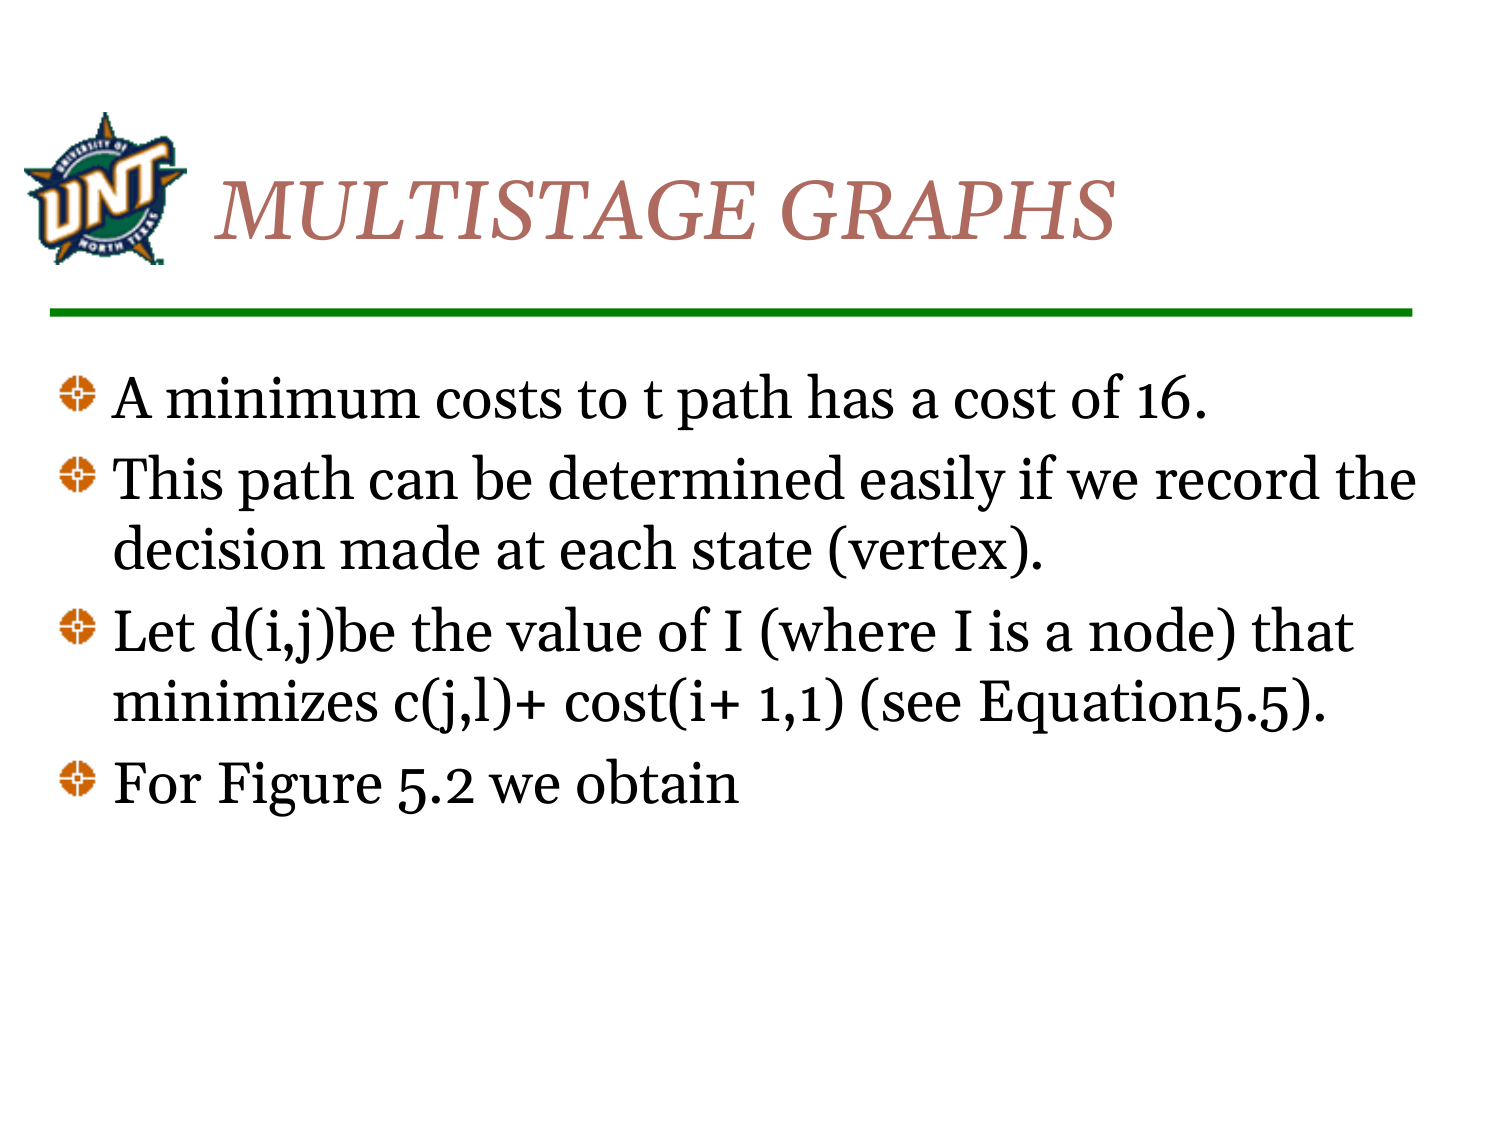

# MULTISTAGE GRAPHS
A minimum costs to t path has a cost of 16.
This path can be determined easily if we record the decision made at each state (vertex).
Let d(i,j)be the value of I (where I is a node) that minimizes c(j,l)+ cost(i+ 1,1) (see Equation5.5).
For Figure 5.2 we obtain